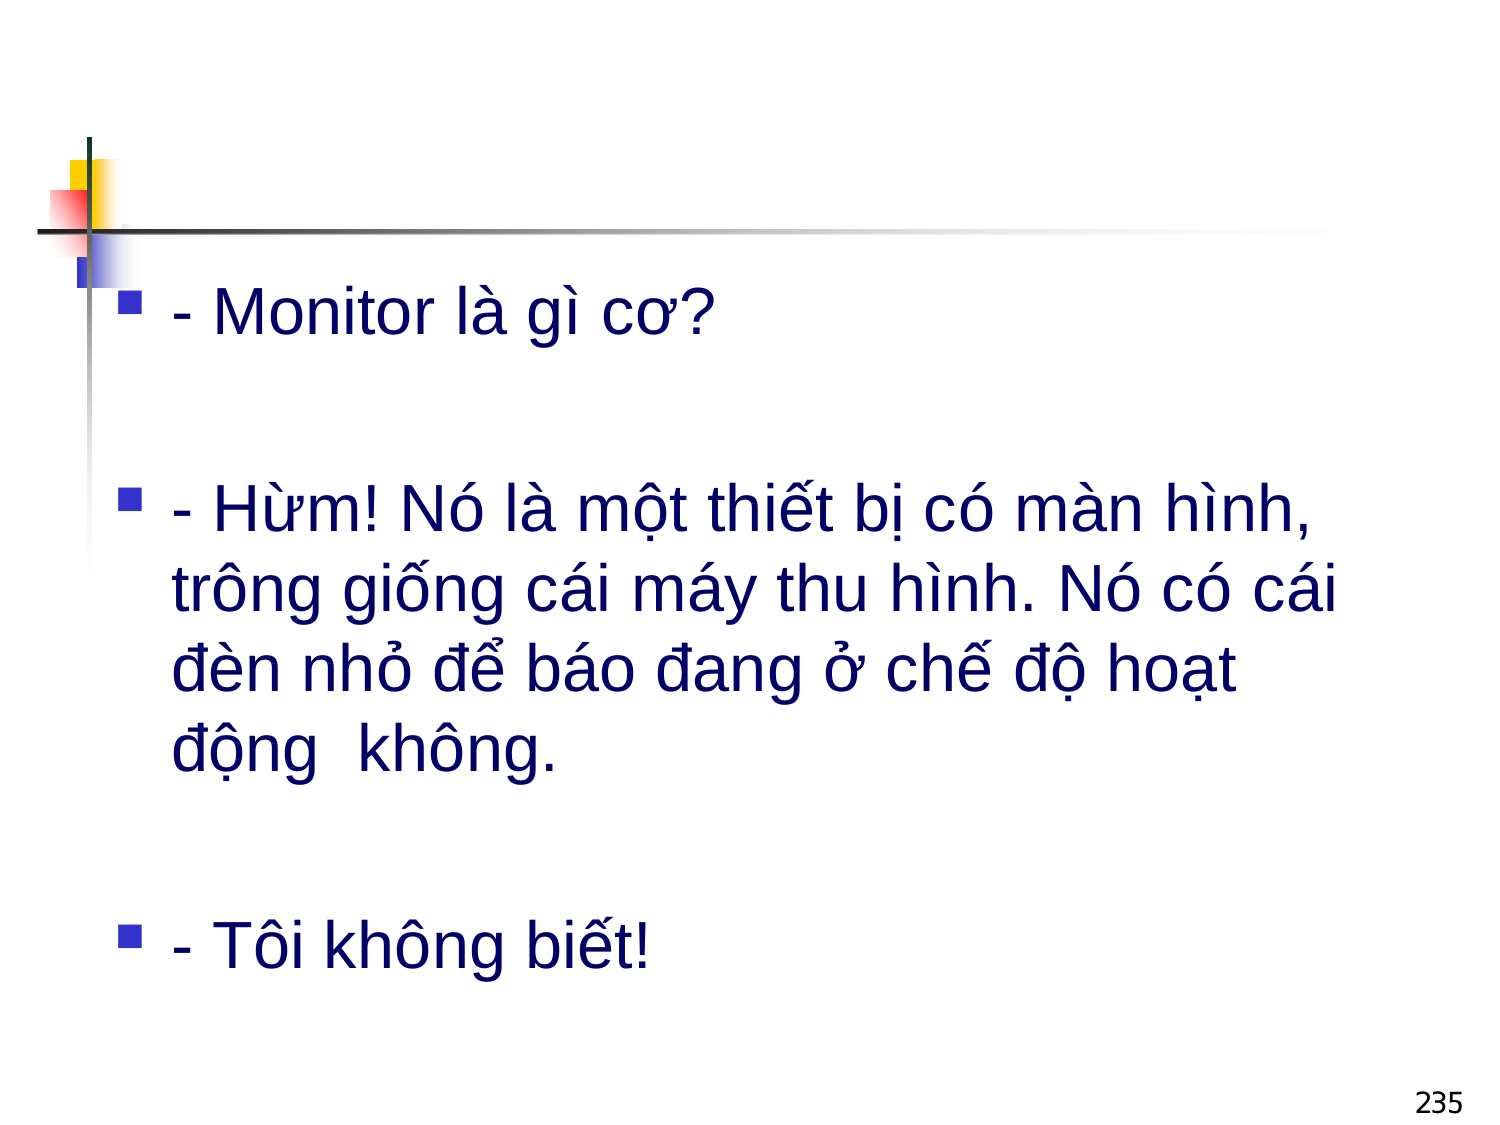

- Monitor là gì cơ?

- Hừm! Nó là một thiết bị có màn hình,  trông giống cái máy thu hình. Nó có cái  đèn nhỏ để báo đang ở chế độ hoạt động  không.

- Tôi không biết!
235